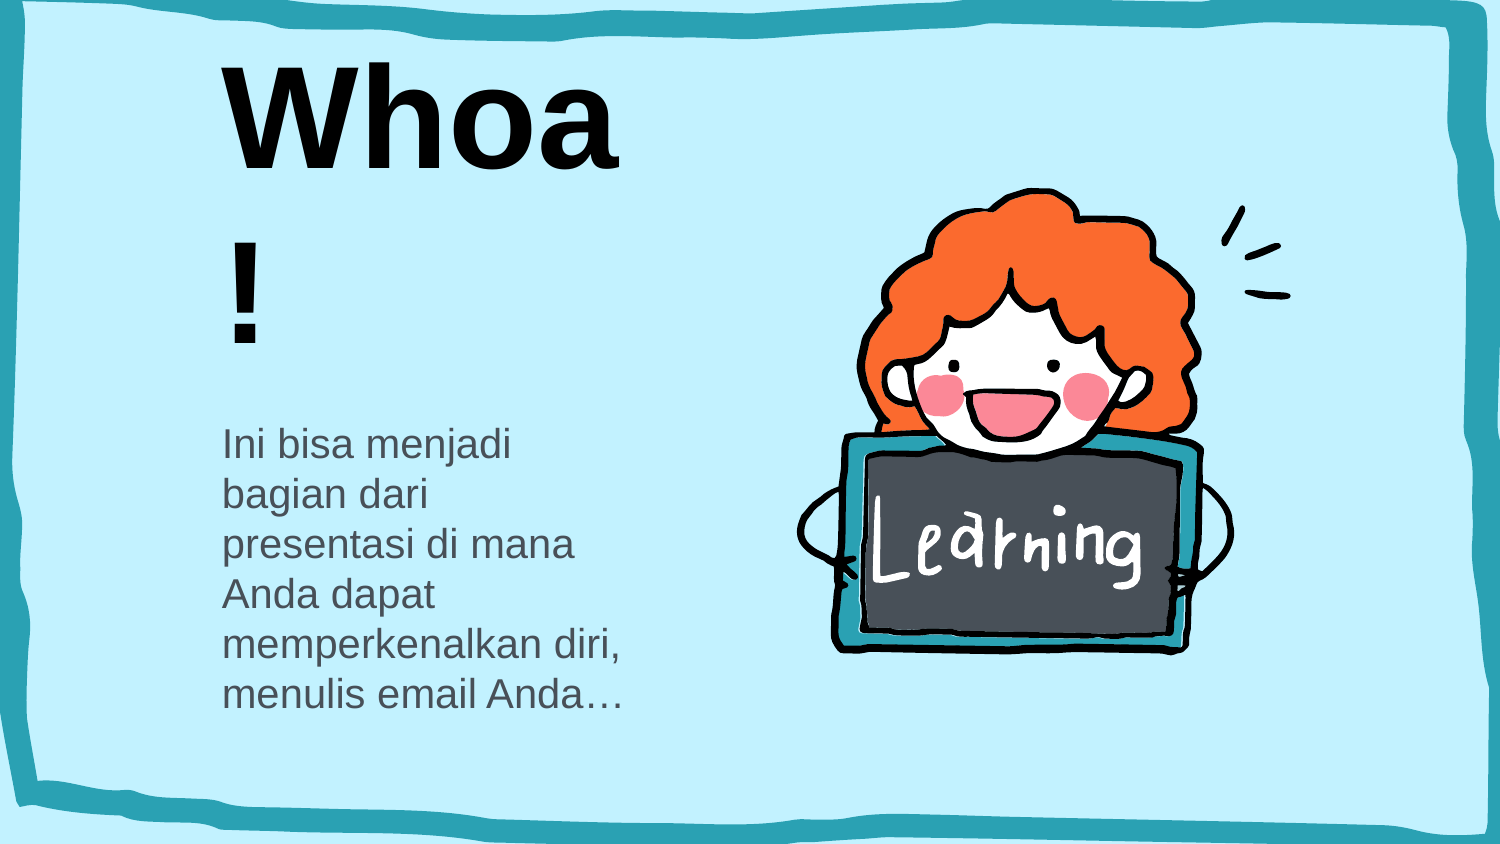

# Whoa!
Ini bisa menjadi bagian dari presentasi di mana Anda dapat memperkenalkan diri, menulis email Anda…